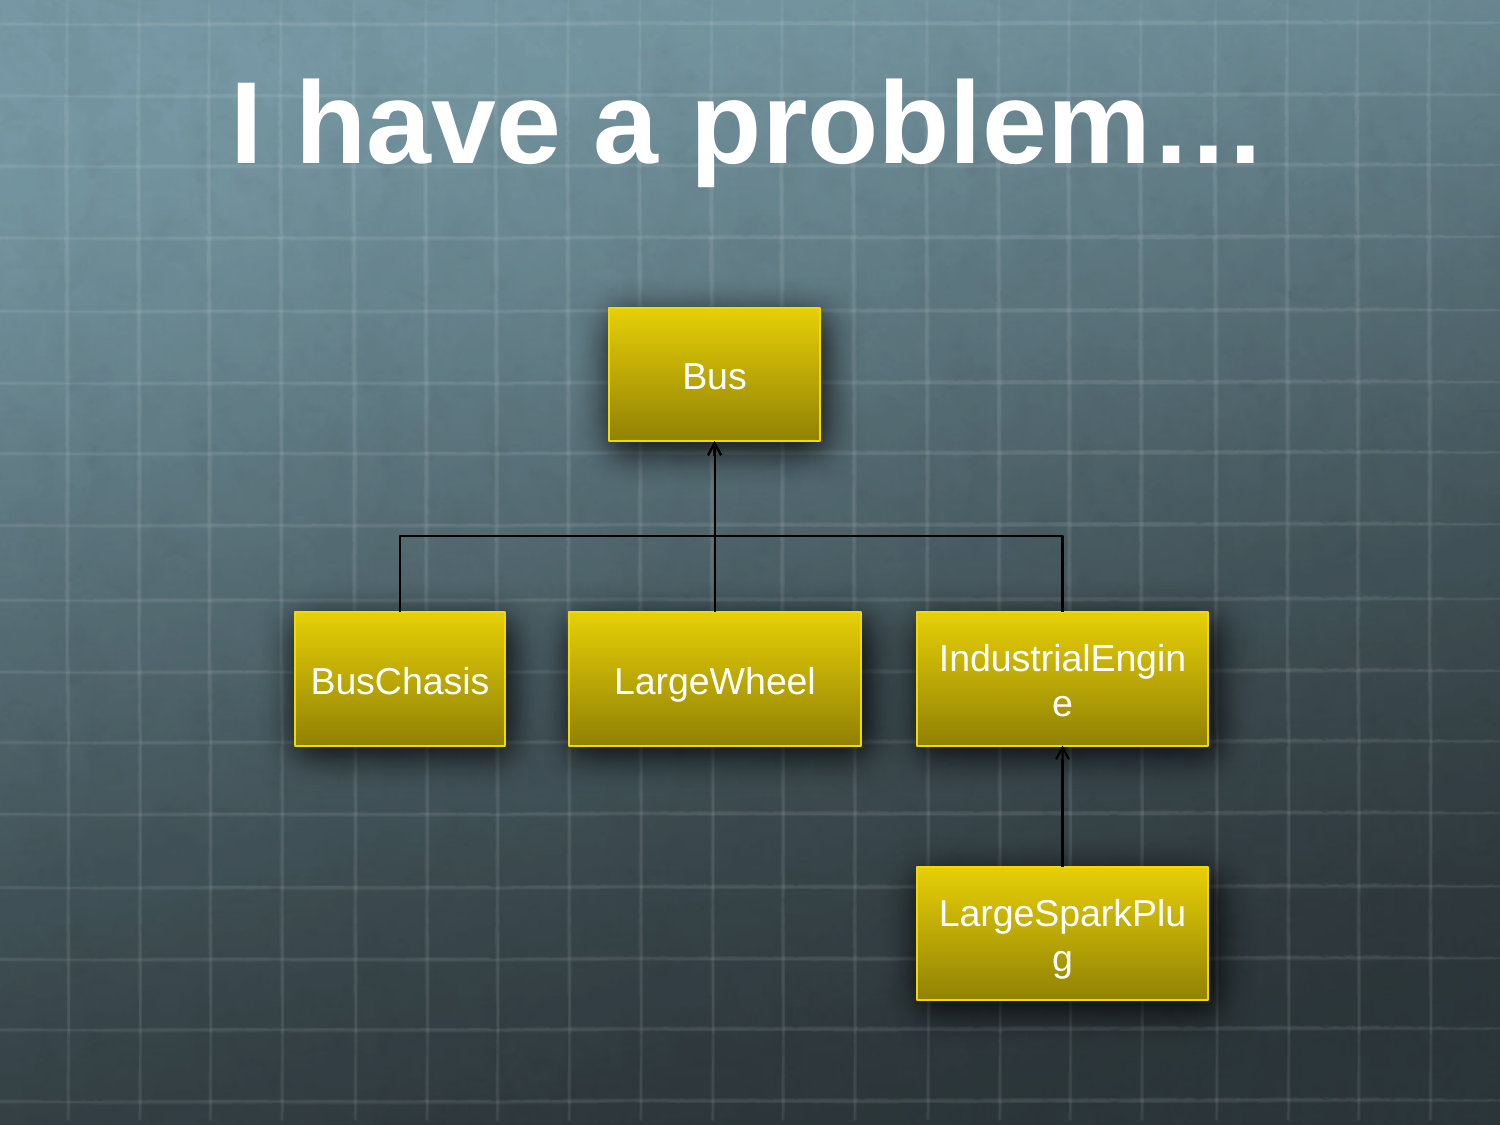

# I have a problem…
Bus
BusChasis
LargeWheel
IndustrialEngine
LargeSparkPlug